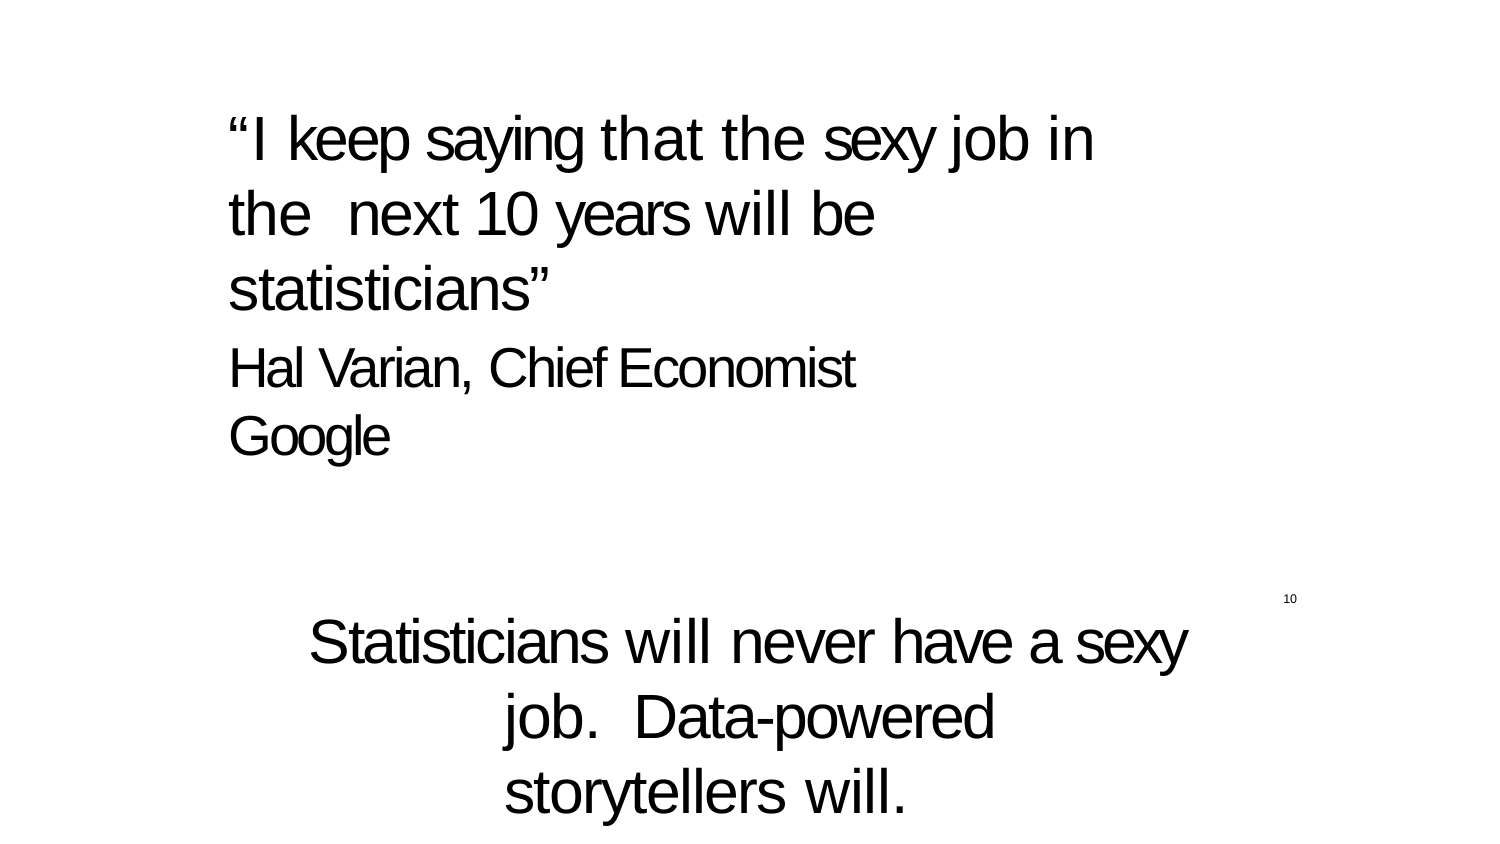

# “I keep saying that the sexy job in the  next 10 years will be statisticians”
Hal Varian, Chief Economist Google
10
Statisticians will never have a sexy job.  Data-powered storytellers will.